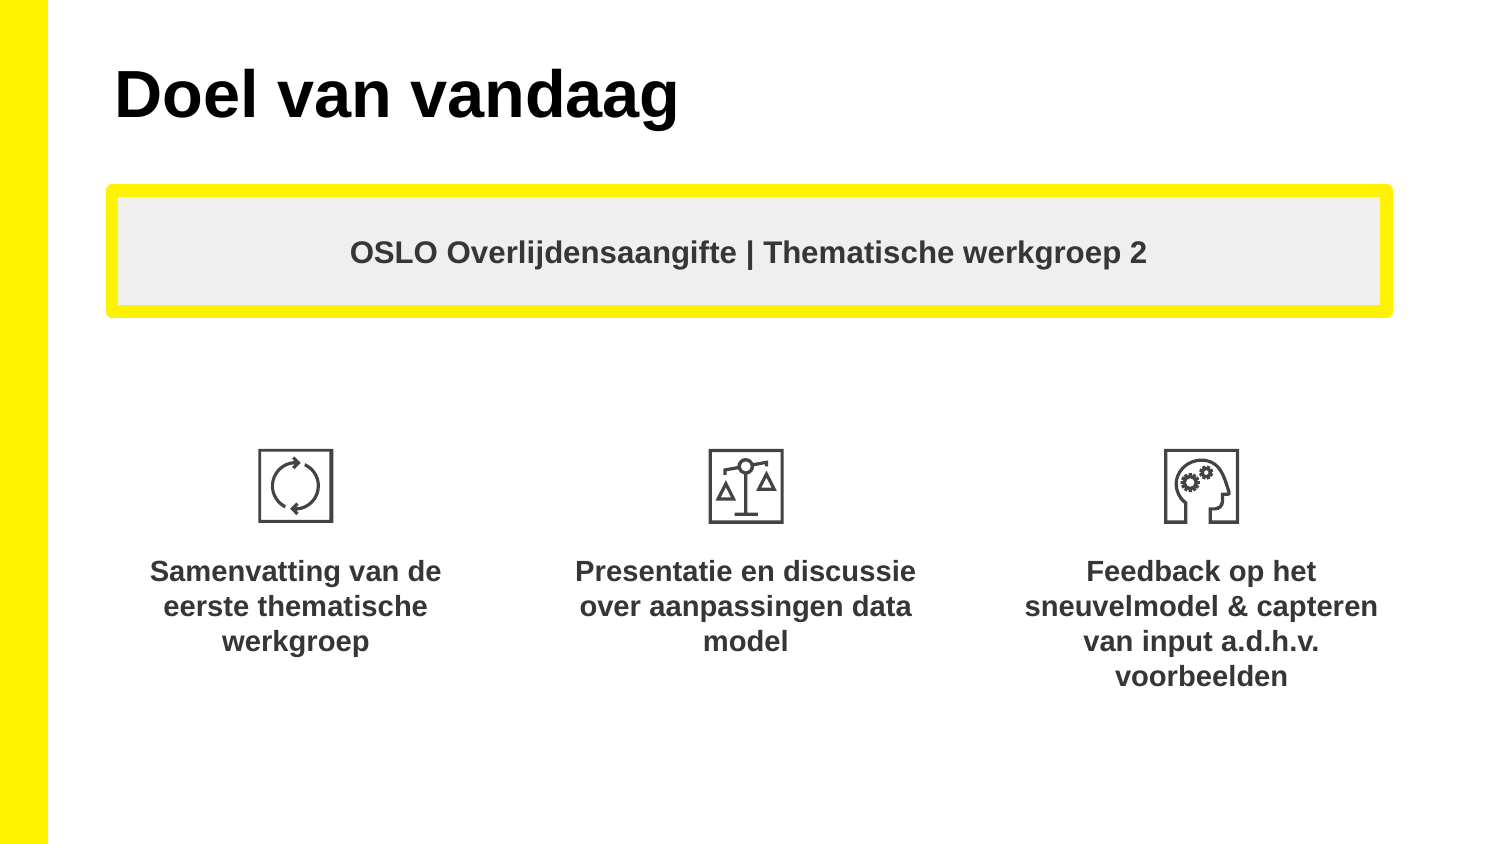

Doel van vandaag
OSLO Overlijdensaangifte | Thematische werkgroep 2

Samenvatting van de eerste thematische werkgroep
Presentatie en discussie over aanpassingen data model
Feedback op het sneuvelmodel & capteren van input a.d.h.v. voorbeelden